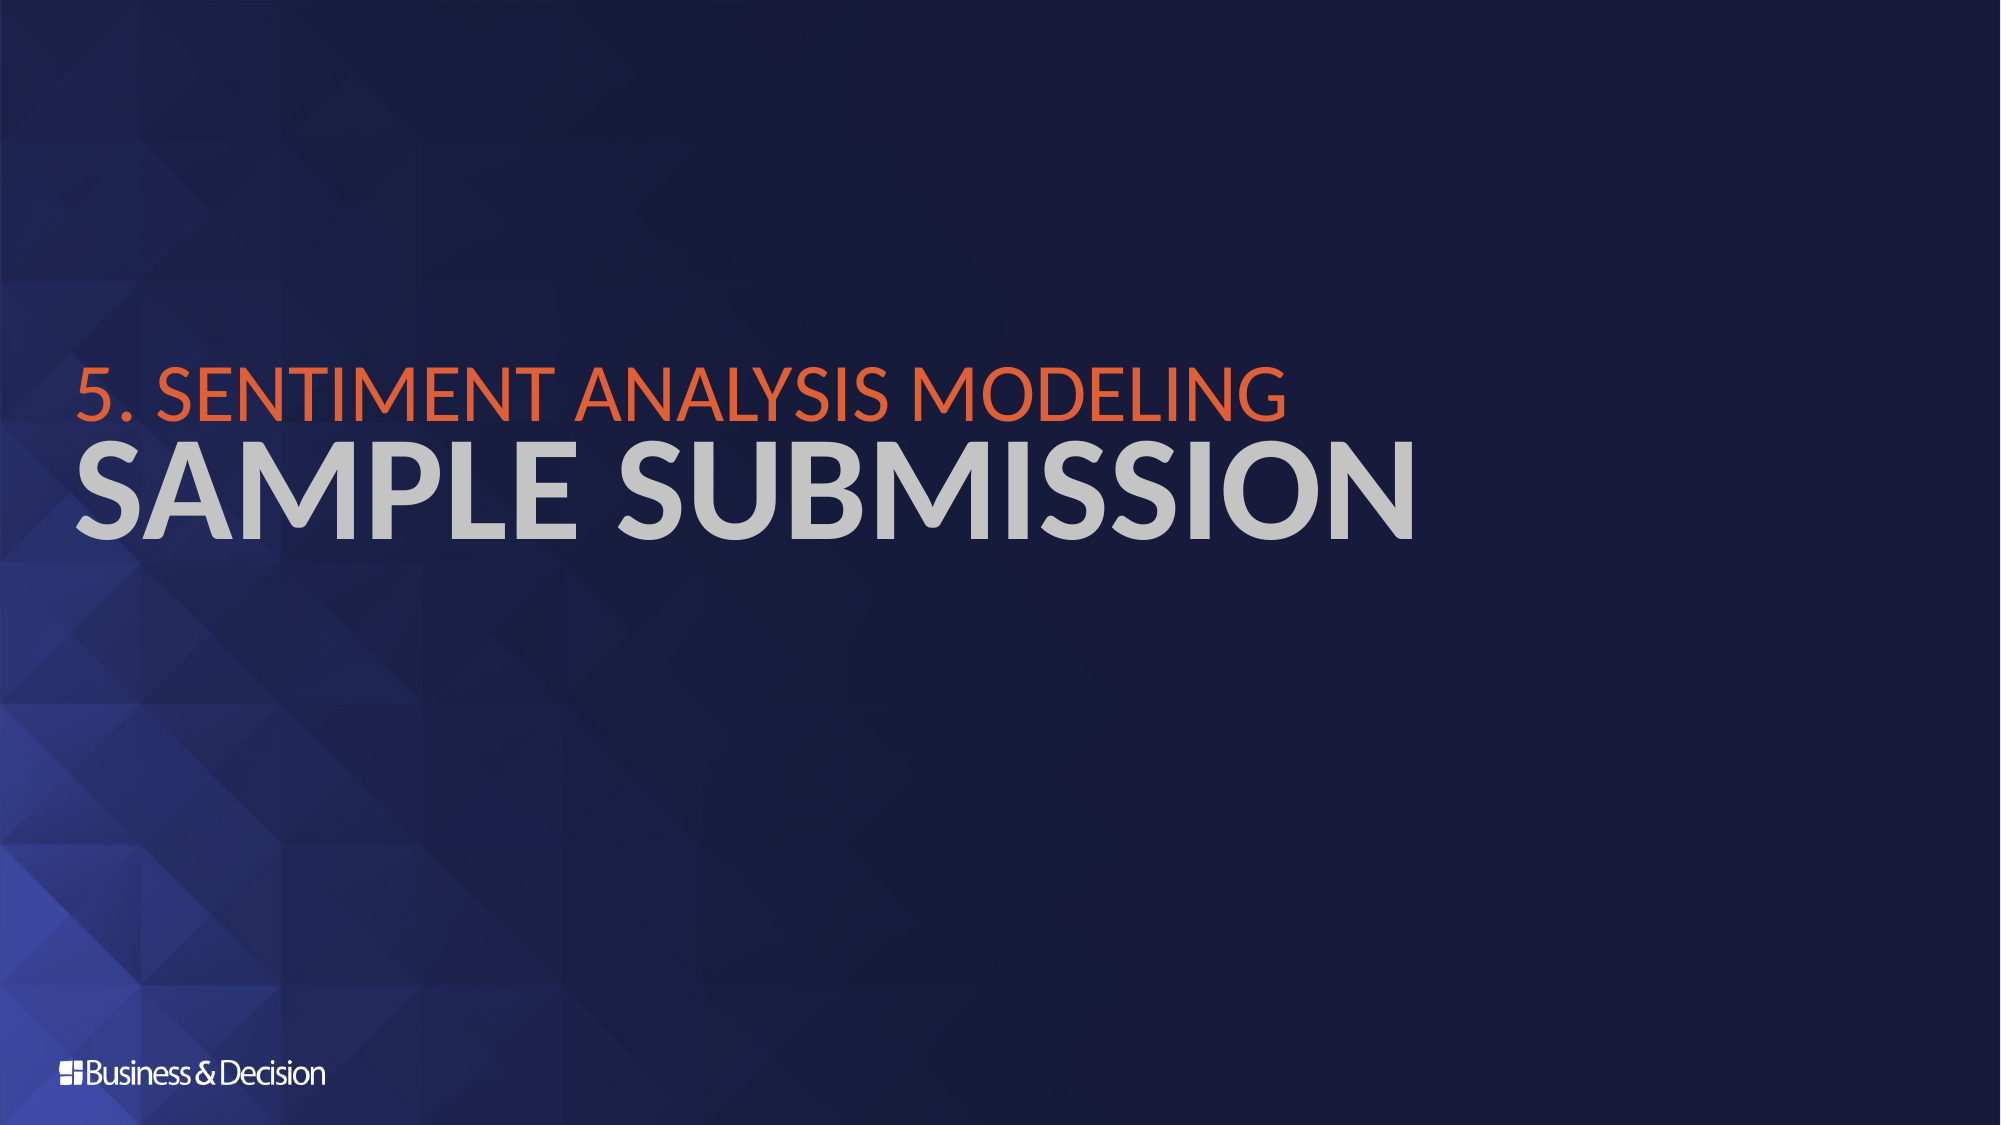

# 5. Sentiment analysis modeling
Sample submission